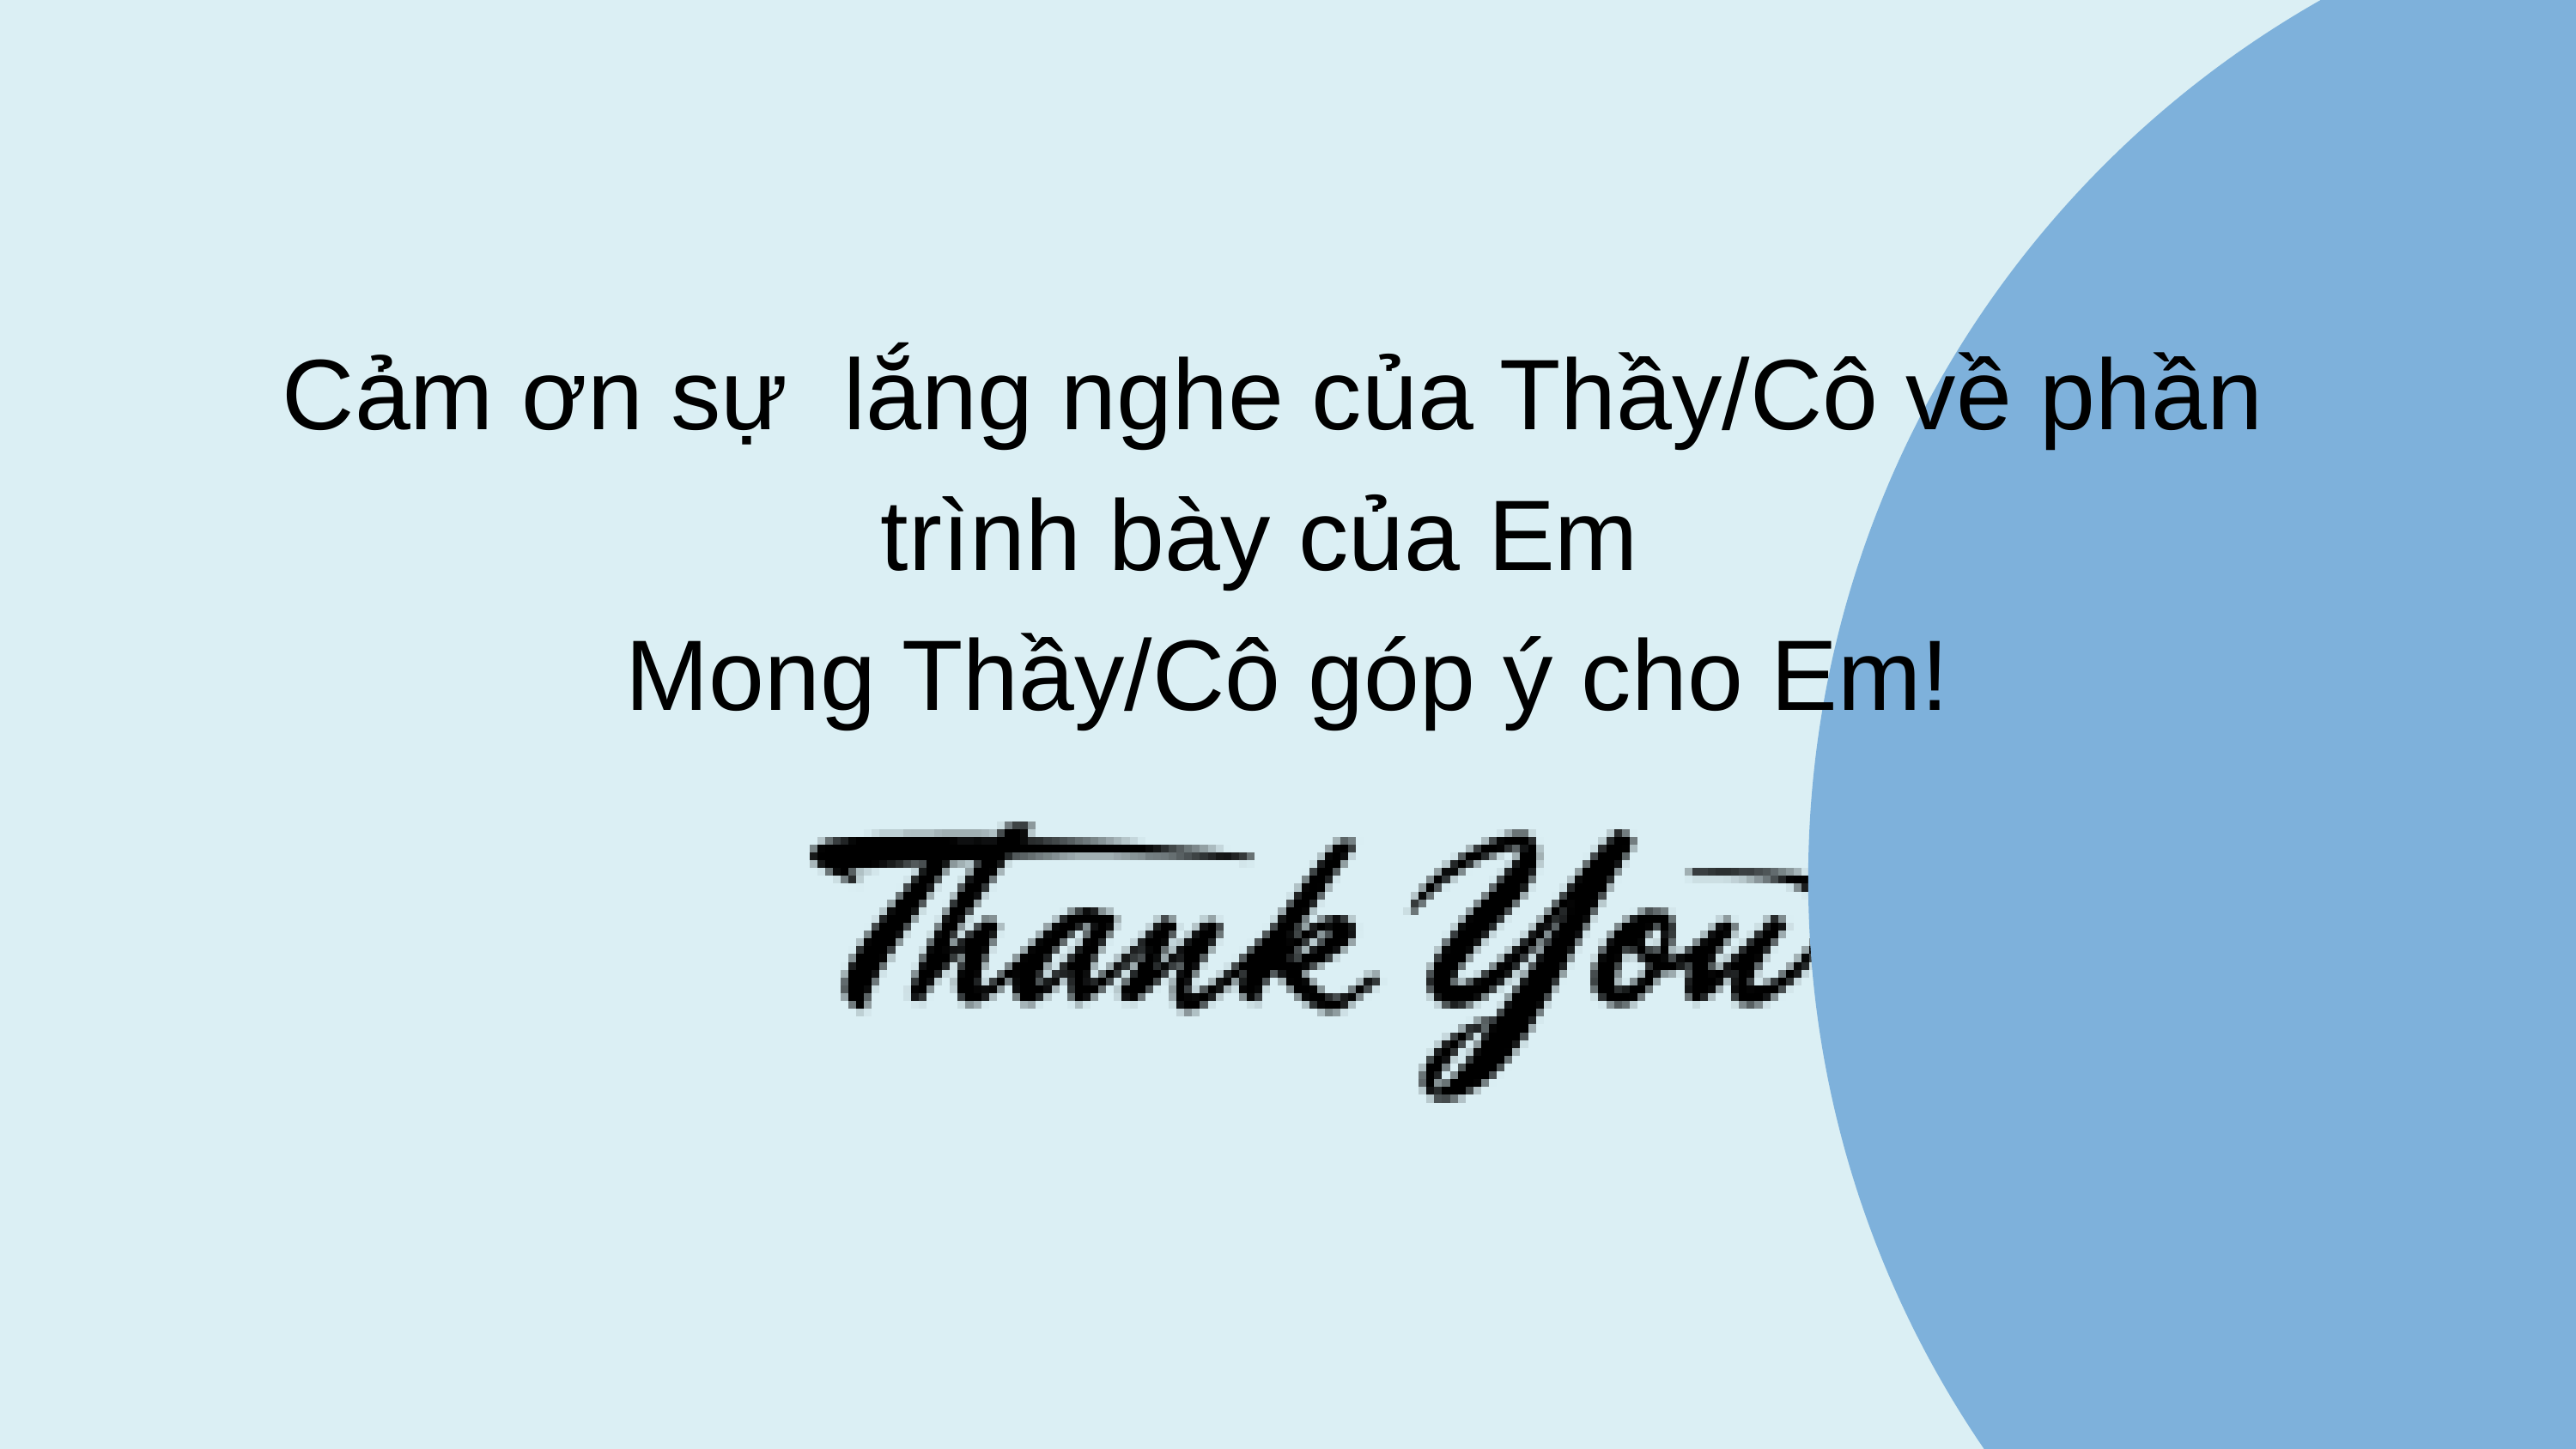

Cảm ơn sự  lắng nghe của Thầy/Cô về phần
trình bày của Em
Mong Thầy/Cô góp ý cho Em!